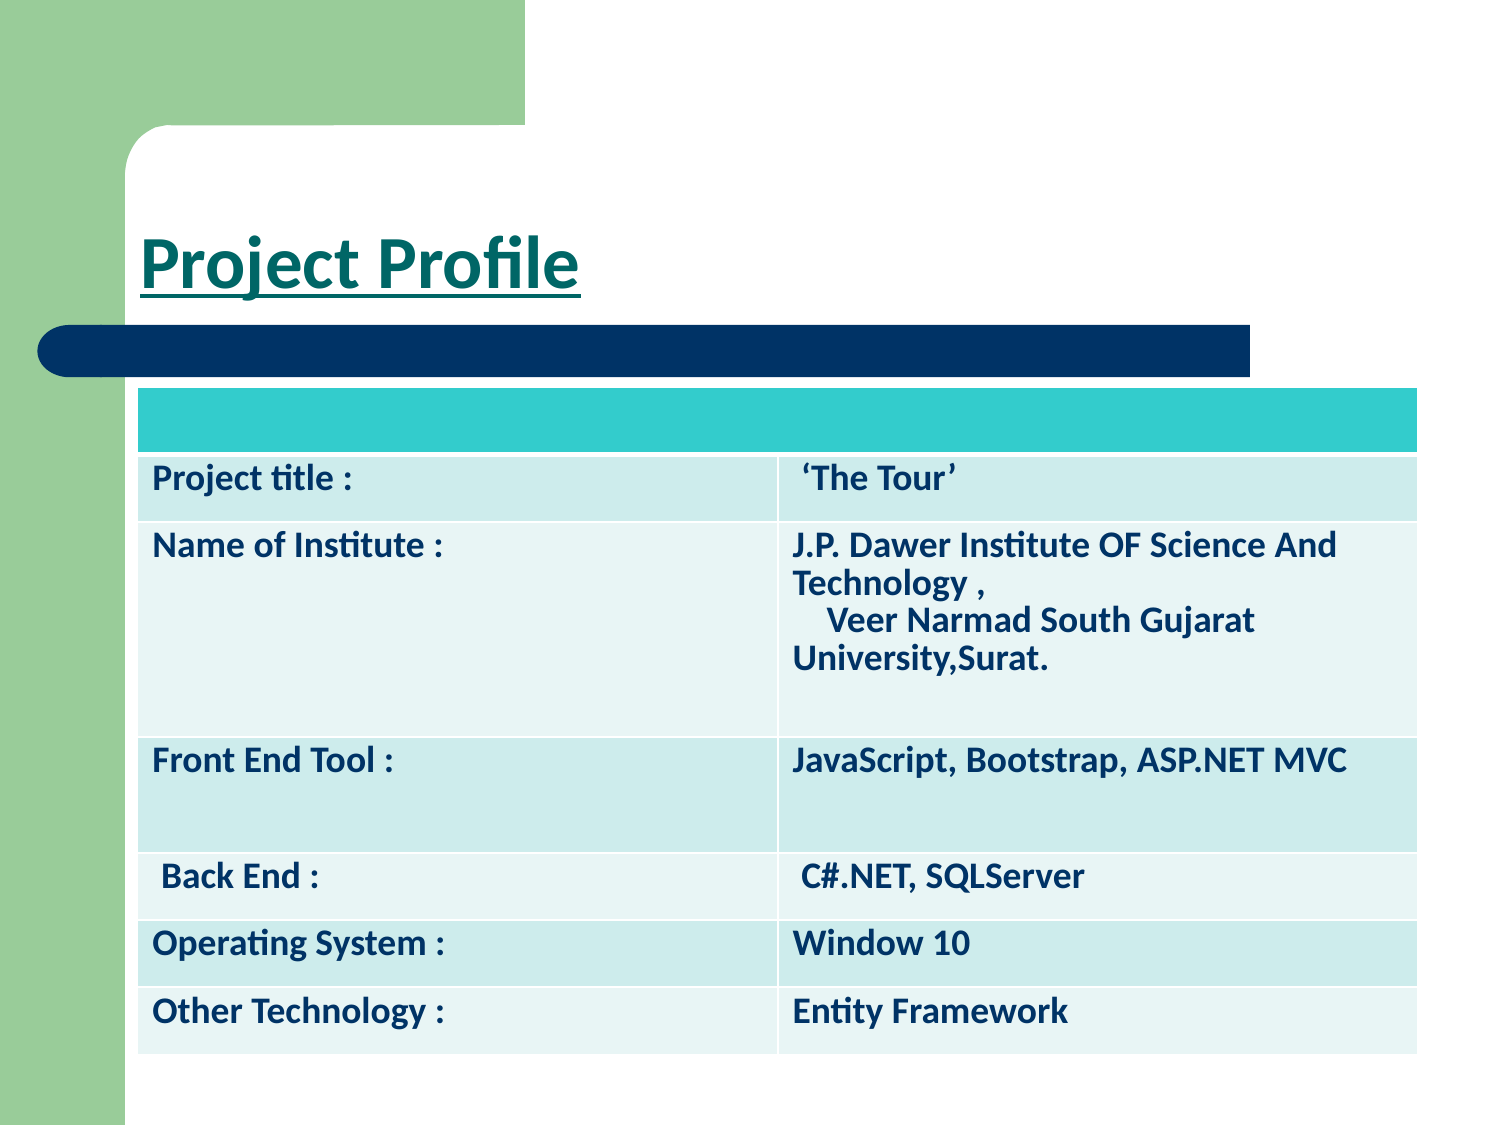

# Project Profile
|  |  |
| --- | --- |
| Project title : | ‘The Tour’ |
| Name of Institute : | J.P. Dawer Institute OF Science And Technology , Veer Narmad South Gujarat University,Surat. |
| Front End Tool : | JavaScript, Bootstrap, ASP.NET MVC |
| Back End : | C#.NET, SQLServer |
| Operating System : | Window 10 |
| Other Technology : | Entity Framework |